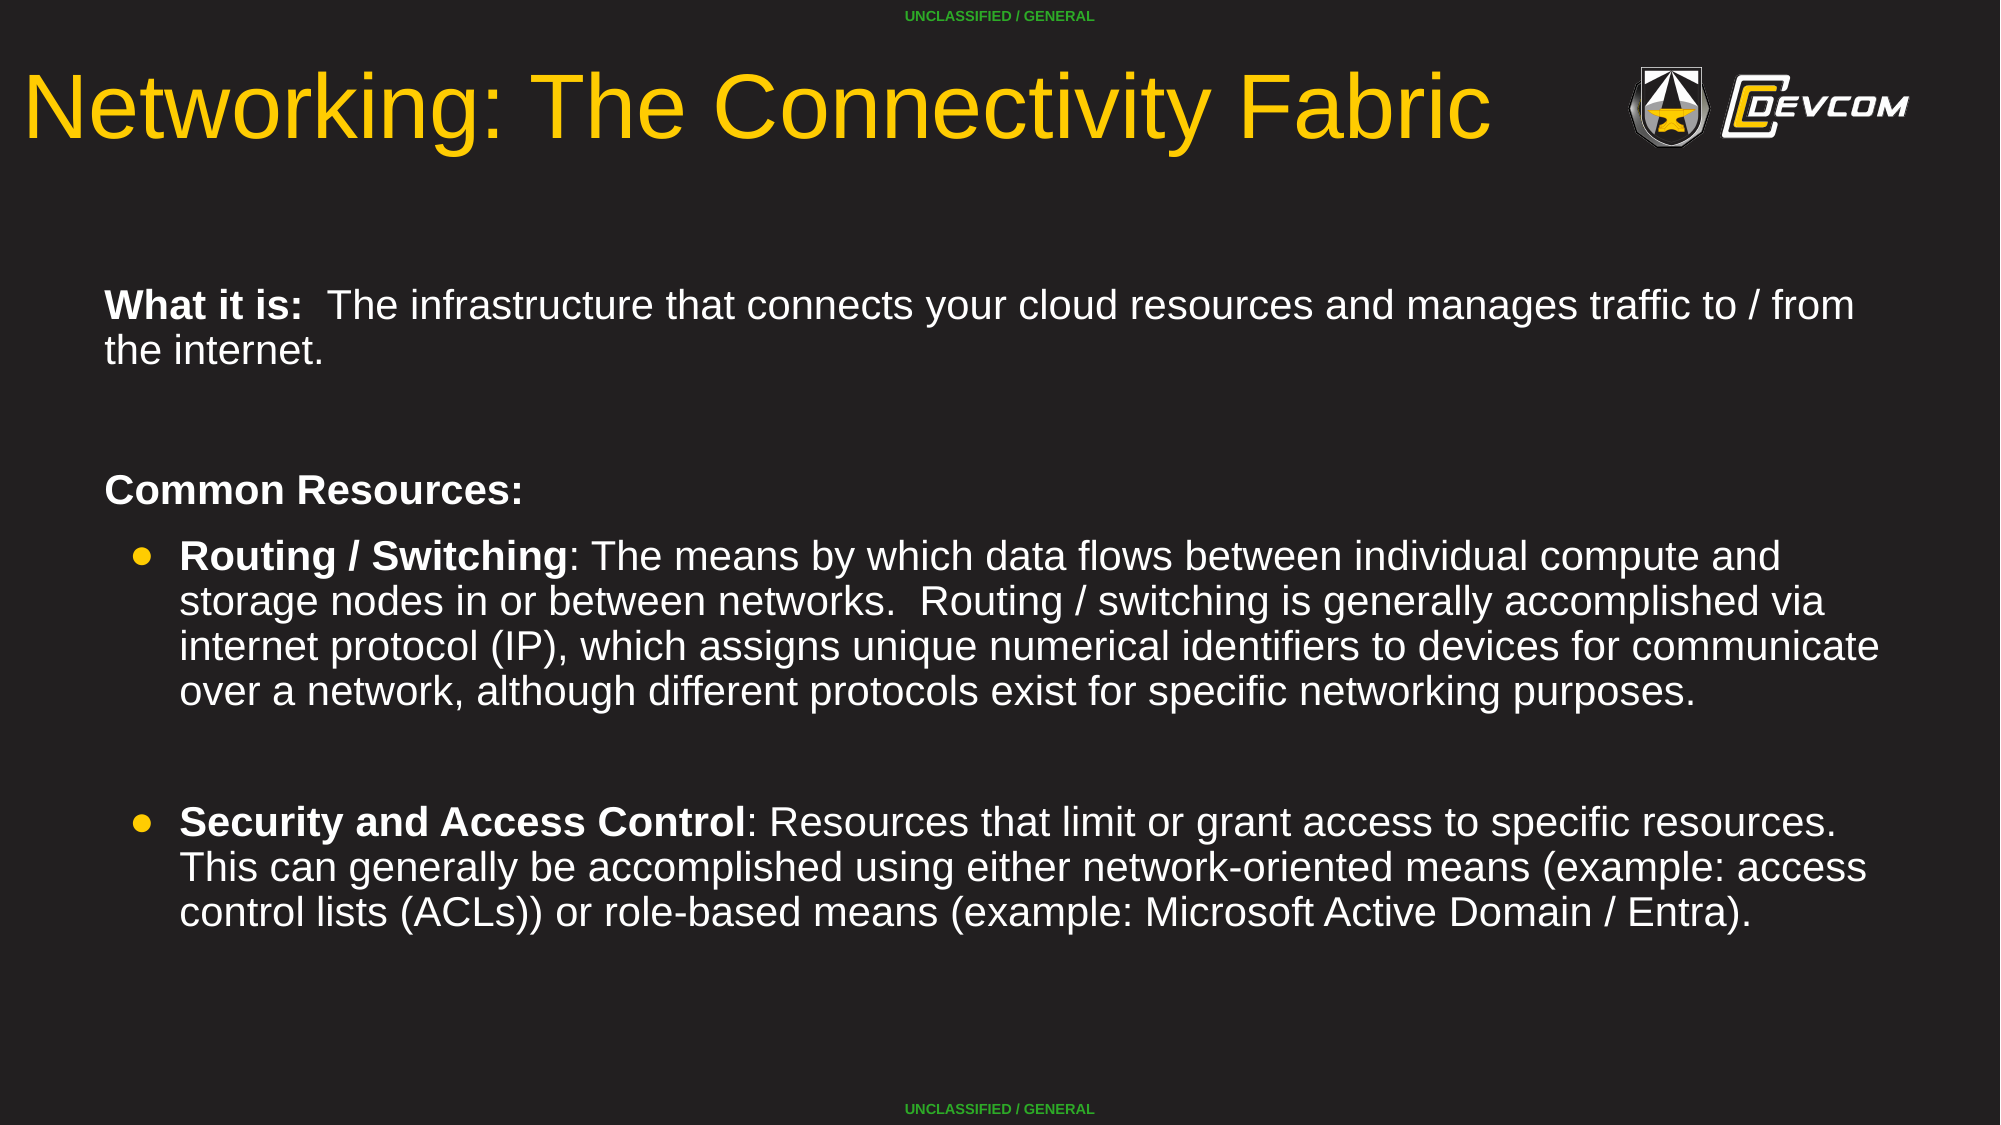

Networking: The Connectivity Fabric

What it is:  The infrastructure that connects your cloud resources and manages traffic to / from the internet.

Common Resources:
Routing / Switching: The means by which data flows between individual compute and storage nodes in or between networks.  Routing / switching is generally accomplished via internet protocol (IP), which assigns unique numerical identifiers to devices for communicate over a network, although different protocols exist for specific networking purposes.

Security and Access Control: Resources that limit or grant access to specific resources.  This can generally be accomplished using either network-oriented means (example: access control lists (ACLs)) or role-based means (example: Microsoft Active Domain / Entra).